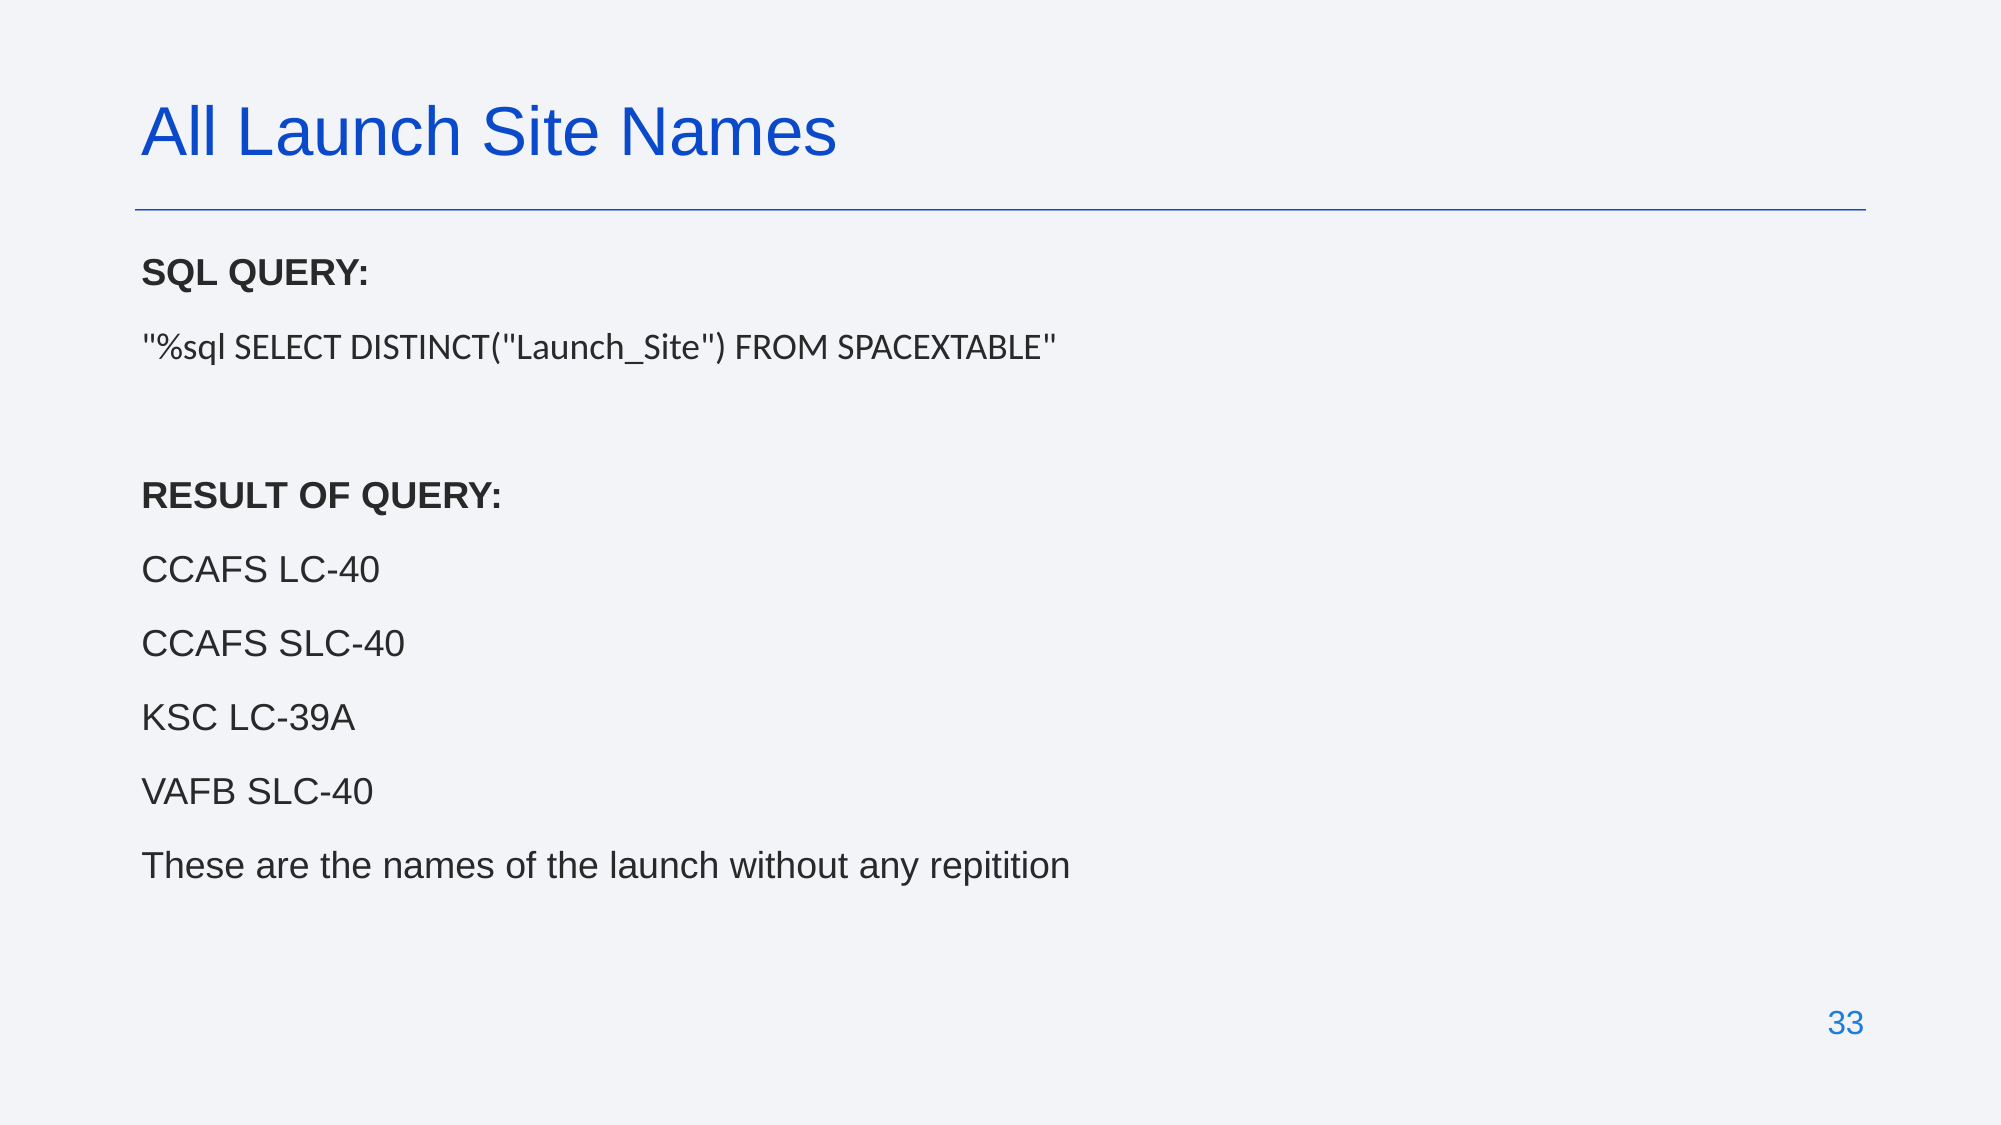

All Launch Site Names
SQL QUERY:
"%sql SELECT DISTINCT("Launch_Site") FROM SPACEXTABLE"

RESULT OF QUERY:
CCAFS LC-40
CCAFS SLC-40
KSC LC-39A
VAFB SLC-40
These are the names of the launch without any repitition

33